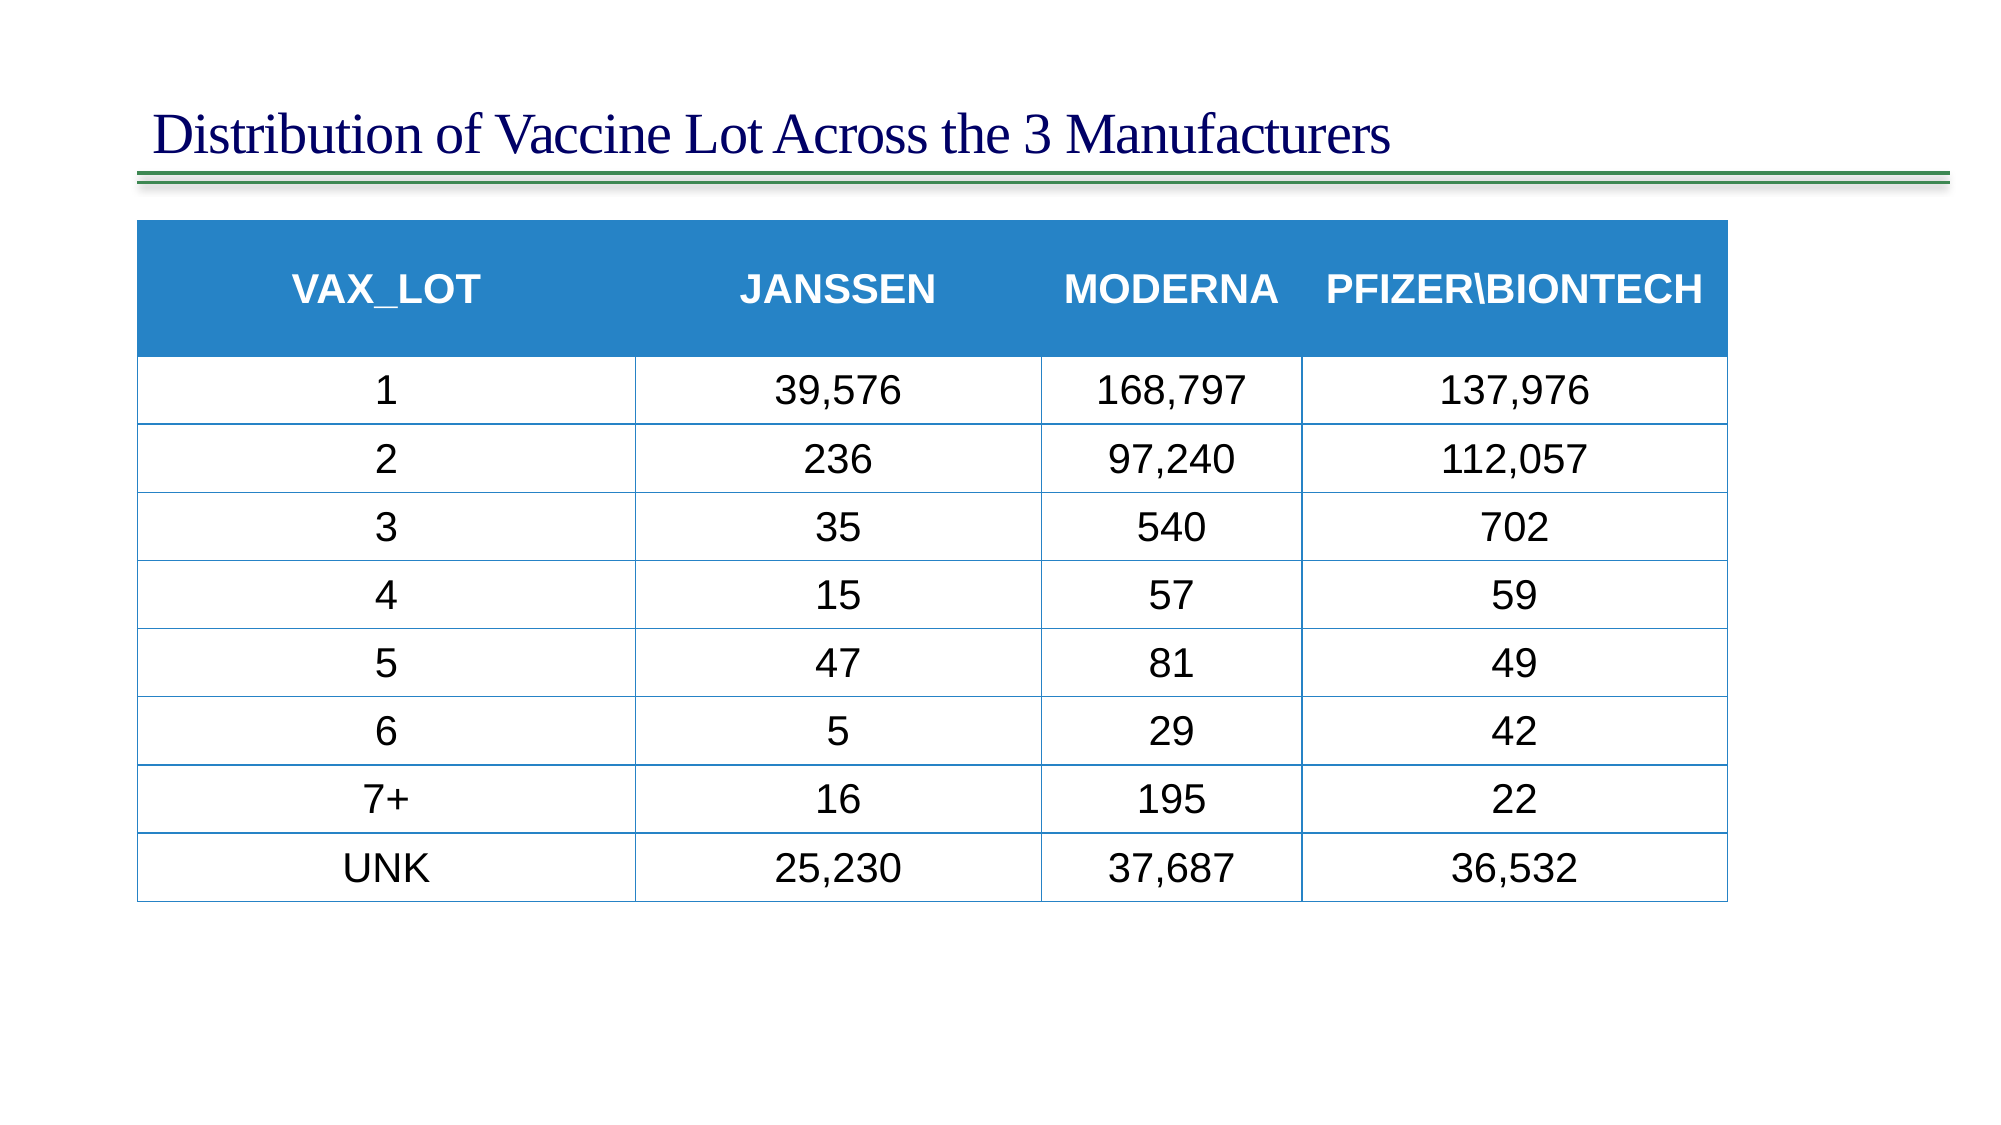

Distribution of Vaccine Lot Across the 3 Manufacturers
| VAX\_LOT | JANSSEN | MODERNA | PFIZER\BIONTECH |
| --- | --- | --- | --- |
| 1 | 39,576 | 168,797 | 137,976 |
| 2 | 236 | 97,240 | 112,057 |
| 3 | 35 | 540 | 702 |
| 4 | 15 | 57 | 59 |
| 5 | 47 | 81 | 49 |
| 6 | 5 | 29 | 42 |
| 7+ | 16 | 195 | 22 |
| UNK | 25,230 | 37,687 | 36,532 |